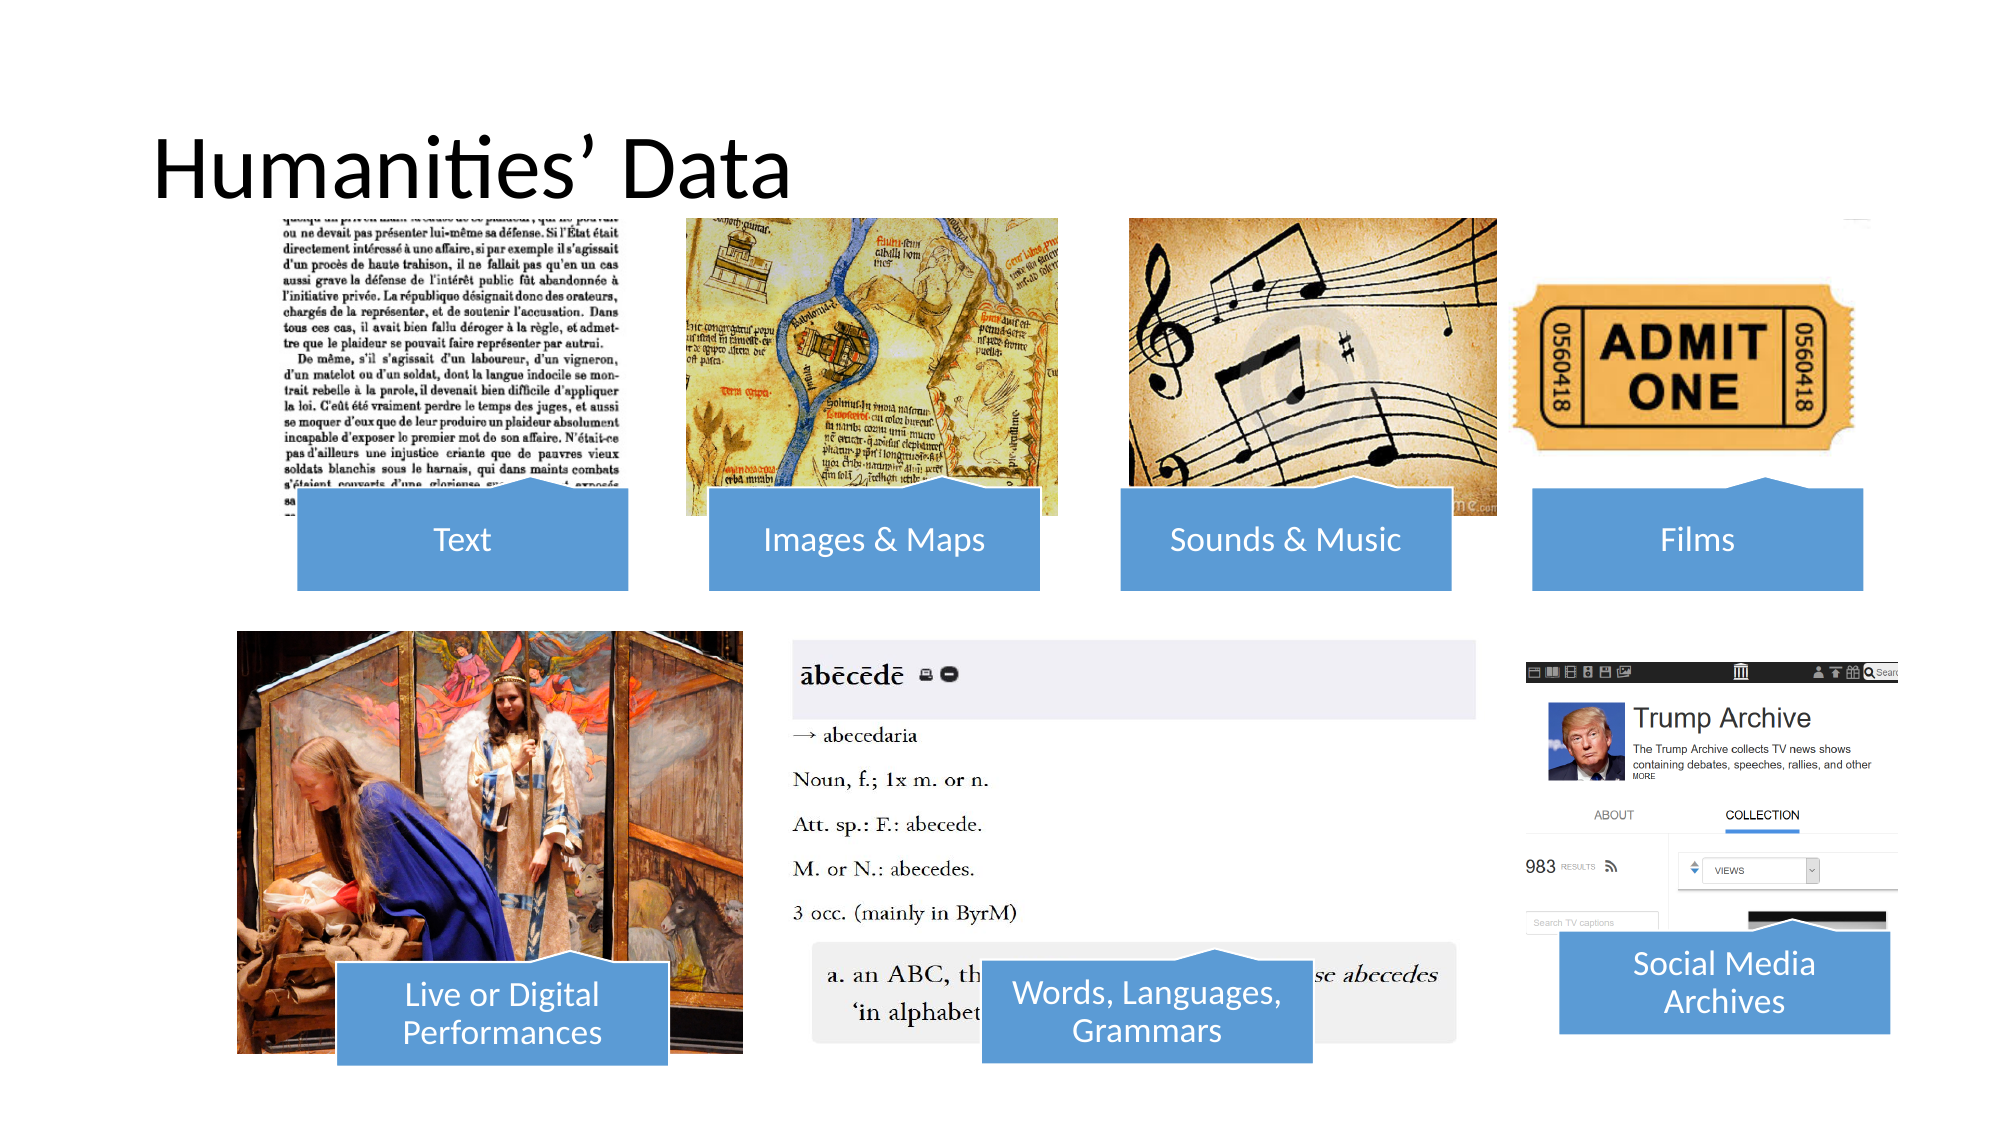

# Humanities’ Data
Text
Images & Maps
Sounds & Music
Films
Live or Digital Performances
Words, Languages, Grammars
Social Media Archives